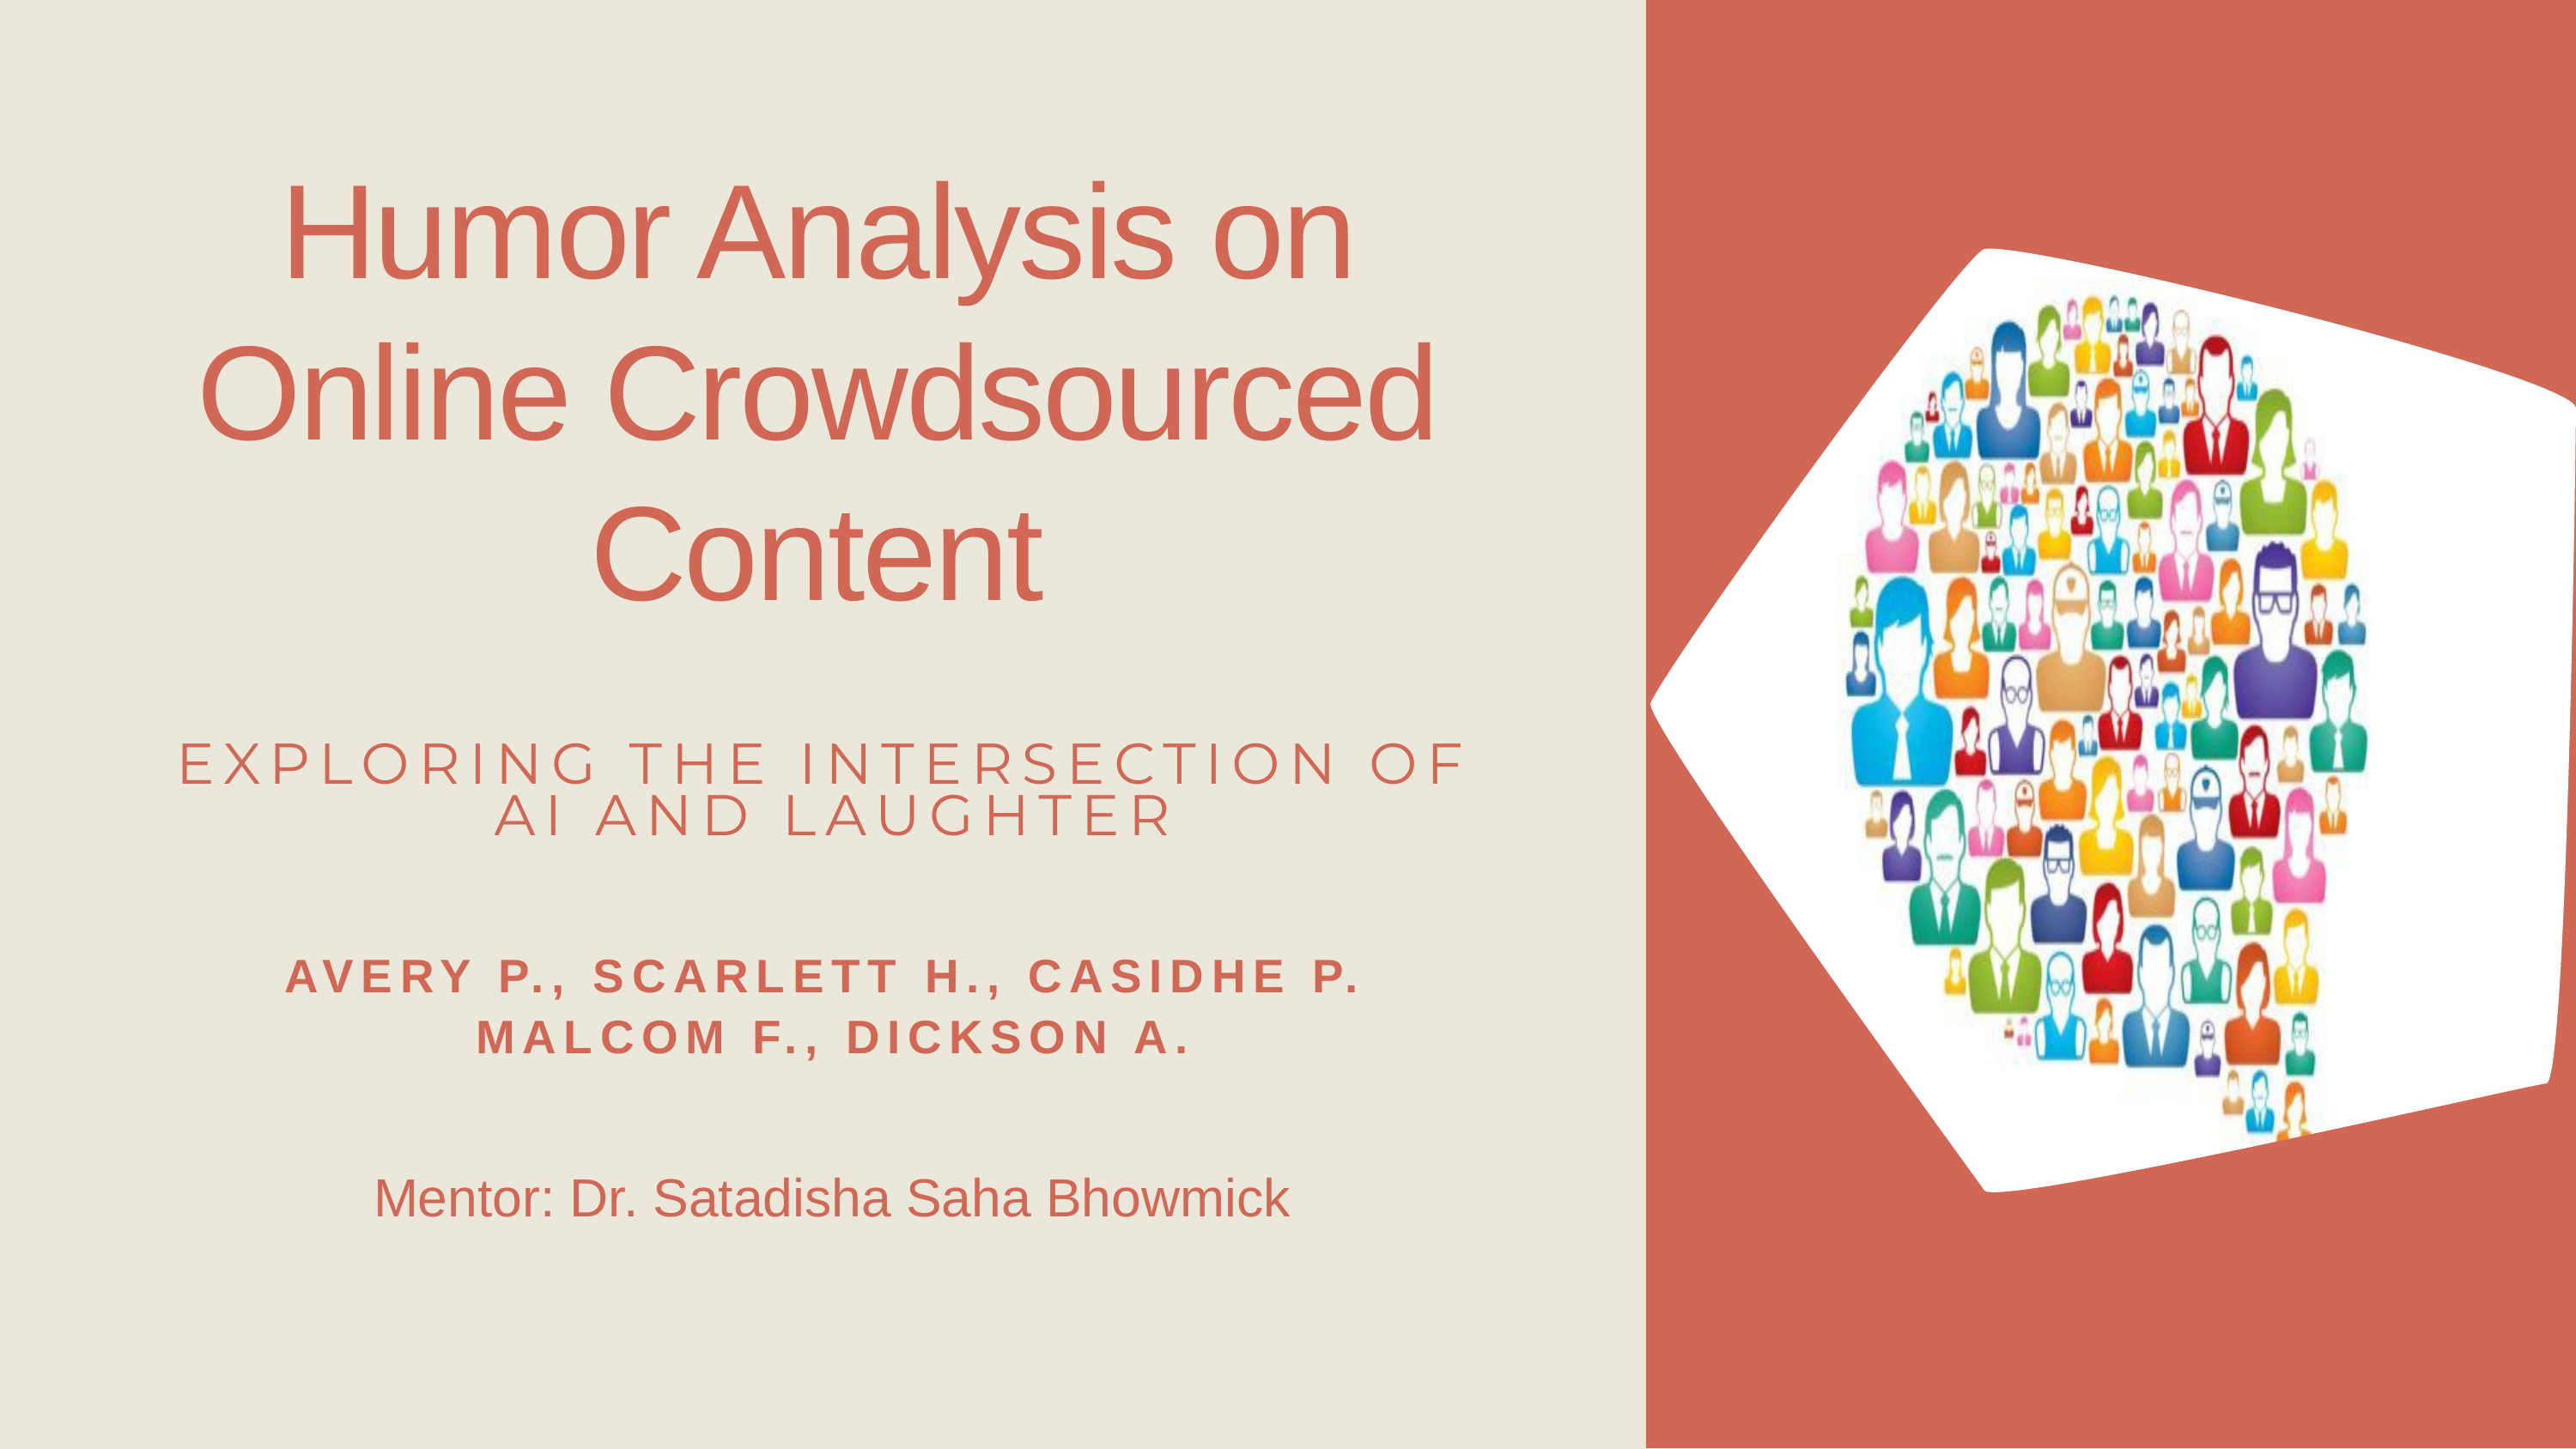

Humor Analysis on Online Crowdsourced Content

EXPLORING THE INTERSECTION OF
AI AND LAUGHTER
AVERY P., SCARLETT H., CASIDHE P.
MALCOM F., DICKSON A.
Mentor: Dr. Satadisha Saha Bhowmick